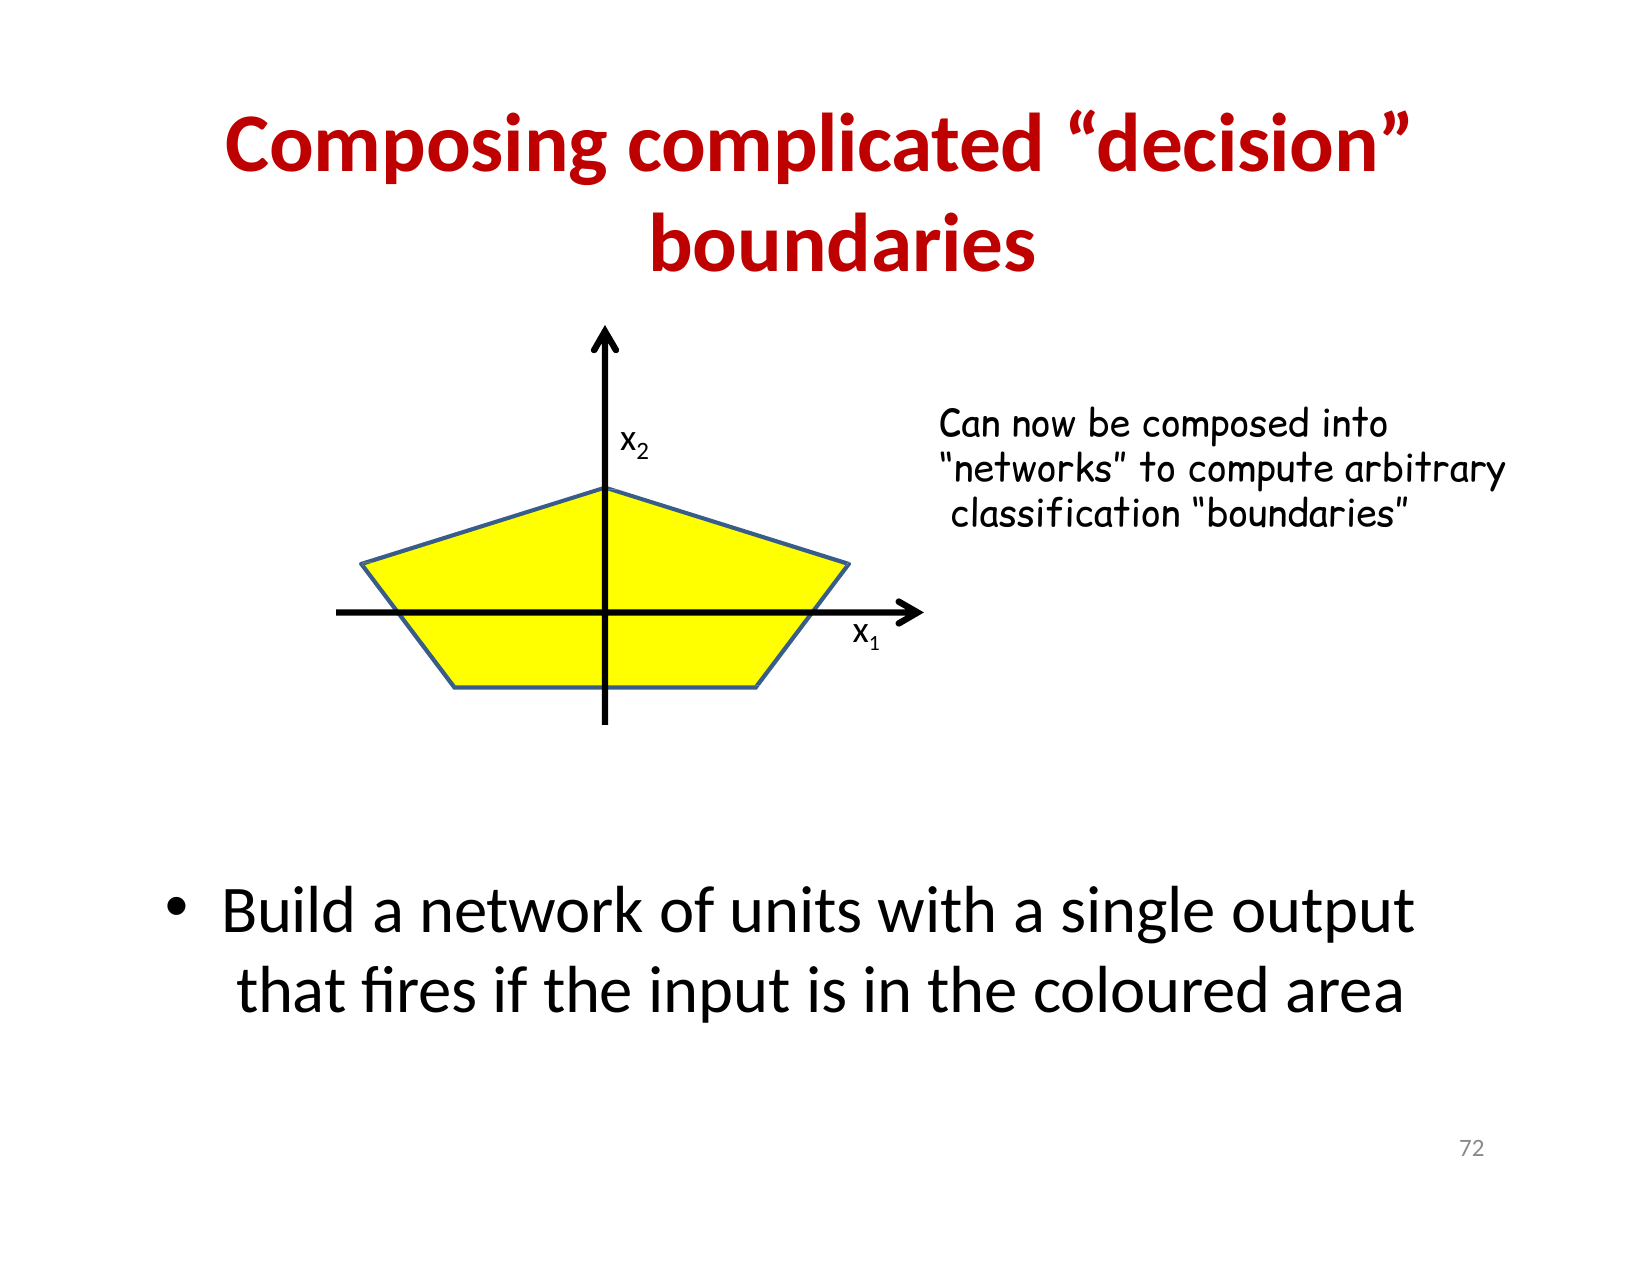

# Composing complicated “decision”  boundaries

Can now be composed into  “networks” to compute arbitrary  classification “boundaries”
x
2
x1
Build a network of units with a single output  that fires if the input is in the coloured area
72